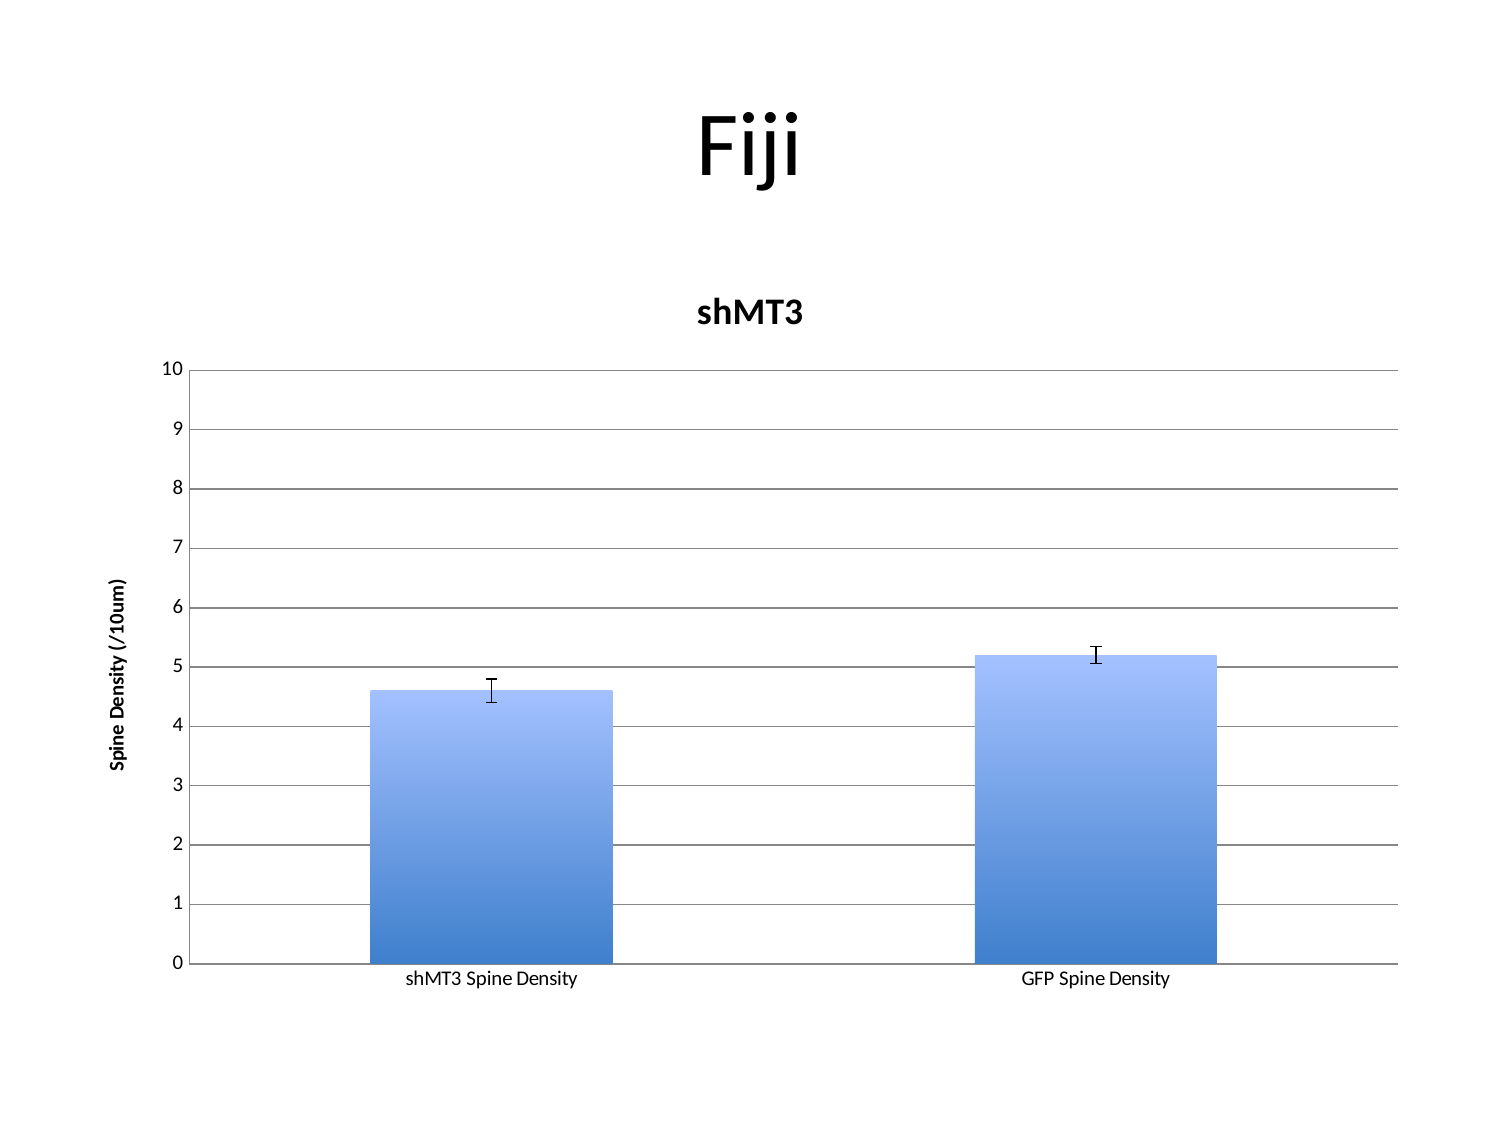

# Fiji

### Chart: shMT3

| Category |  |
|---|---|
| shMT3 Spine Density | 4.601999999999999 |
| GFP Spine Density | 5.201333333333334 |